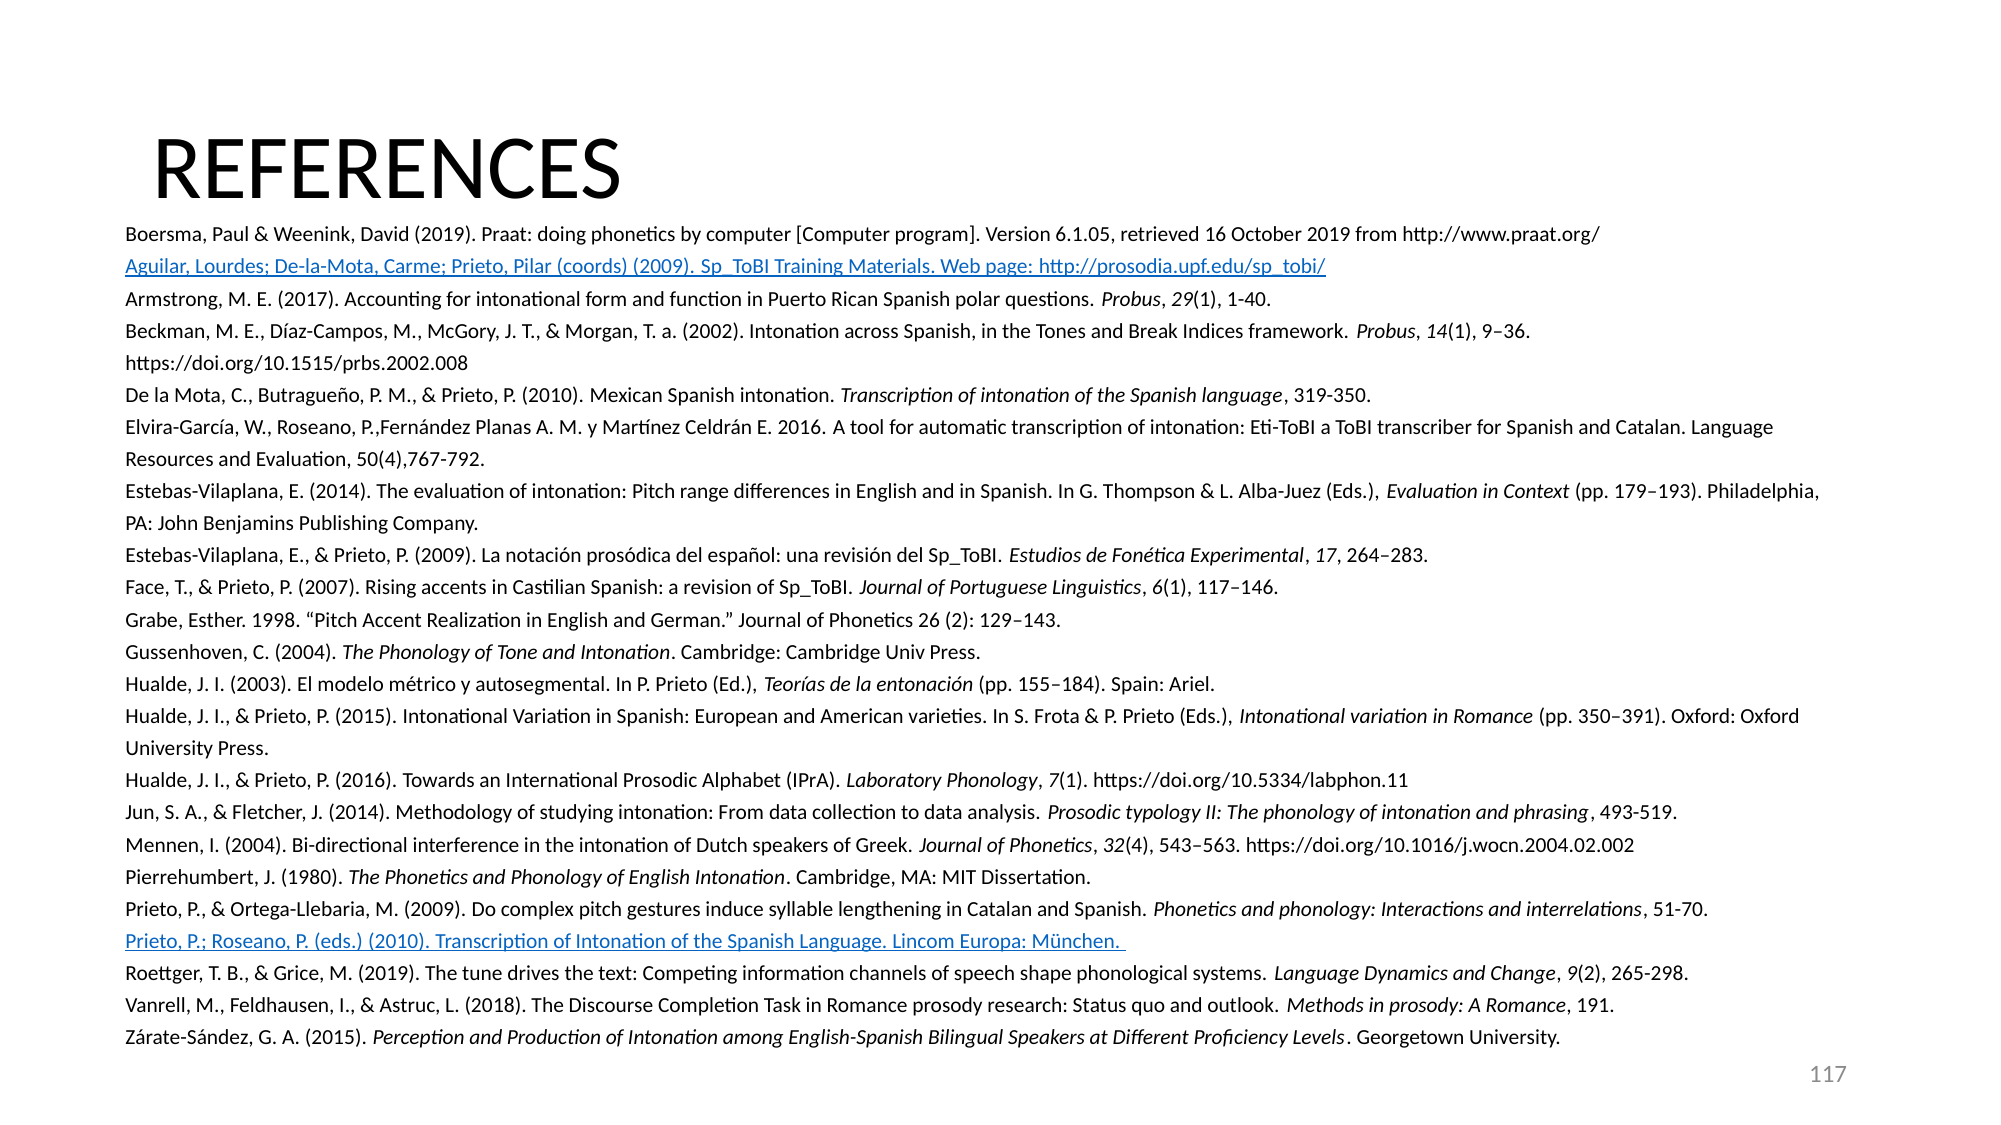

# REFERENCES
Boersma, Paul & Weenink, David (2019). Praat: doing phonetics by computer [Computer program]. Version 6.1.05, retrieved 16 October 2019 from http://www.praat.org/
Aguilar, Lourdes; De-la-Mota, Carme; Prieto, Pilar (coords) (2009). Sp_ToBI Training Materials. Web page: http://prosodia.upf.edu/sp_tobi/
Armstrong, M. E. (2017). Accounting for intonational form and function in Puerto Rican Spanish polar questions. Probus, 29(1), 1-40.
Beckman, M. E., Díaz-Campos, M., McGory, J. T., & Morgan, T. a. (2002). Intonation across Spanish, in the Tones and Break Indices framework. Probus, 14(1), 9–36. https://doi.org/10.1515/prbs.2002.008
De la Mota, C., Butragueño, P. M., & Prieto, P. (2010). Mexican Spanish intonation. Transcription of intonation of the Spanish language, 319-350.
Elvira-García, W., Roseano, P.,Fernández Planas A. M. y Martínez Celdrán E. 2016. A tool for automatic transcription of intonation: Eti-ToBI a ToBI transcriber for Spanish and Catalan. Language Resources and Evaluation, 50(4),767-792.
Estebas-Vilaplana, E. (2014). The evaluation of intonation: Pitch range differences in English and in Spanish. In G. Thompson & L. Alba-Juez (Eds.), Evaluation in Context (pp. 179–193). Philadelphia, PA: John Benjamins Publishing Company.
Estebas-Vilaplana, E., & Prieto, P. (2009). La notación prosódica del español: una revisión del Sp_ToBI. Estudios de Fonética Experimental, 17, 264–283.
Face, T., & Prieto, P. (2007). Rising accents in Castilian Spanish: a revision of Sp_ToBI. Journal of Portuguese Linguistics, 6(1), 117–146.
Grabe, Esther. 1998. “Pitch Accent Realization in English and German.” Journal of Phonetics 26 (2): 129–143.
Gussenhoven, C. (2004). The Phonology of Tone and Intonation. Cambridge: Cambridge Univ Press.
Hualde, J. I. (2003). El modelo métrico y autosegmental. In P. Prieto (Ed.), Teorías de la entonación (pp. 155–184). Spain: Ariel.
Hualde, J. I., & Prieto, P. (2015). Intonational Variation in Spanish: European and American varieties. In S. Frota & P. Prieto (Eds.), Intonational variation in Romance (pp. 350–391). Oxford: Oxford University Press.
Hualde, J. I., & Prieto, P. (2016). Towards an International Prosodic Alphabet (IPrA). Laboratory Phonology, 7(1). https://doi.org/10.5334/labphon.11
Jun, S. A., & Fletcher, J. (2014). Methodology of studying intonation: From data collection to data analysis. Prosodic typology II: The phonology of intonation and phrasing, 493-519.
Mennen, I. (2004). Bi-directional interference in the intonation of Dutch speakers of Greek. Journal of Phonetics, 32(4), 543–563. https://doi.org/10.1016/j.wocn.2004.02.002
Pierrehumbert, J. (1980). The Phonetics and Phonology of English Intonation. Cambridge, MA: MIT Dissertation.
Prieto, P., & Ortega-Llebaria, M. (2009). Do complex pitch gestures induce syllable lengthening in Catalan and Spanish. Phonetics and phonology: Interactions and interrelations, 51-70.
Prieto, P.; Roseano, P. (eds.) (2010). Transcription of Intonation of the Spanish Language. Lincom Europa: München.
Roettger, T. B., & Grice, M. (2019). The tune drives the text: Competing information channels of speech shape phonological systems. Language Dynamics and Change, 9(2), 265-298.
Vanrell, M., Feldhausen, I., & Astruc, L. (2018). The Discourse Completion Task in Romance prosody research: Status quo and outlook. Methods in prosody: A Romance, 191.
Zárate-Sández, G. A. (2015). Perception and Production of Intonation among English-Spanish Bilingual Speakers at Different Proficiency Levels. Georgetown University.

117